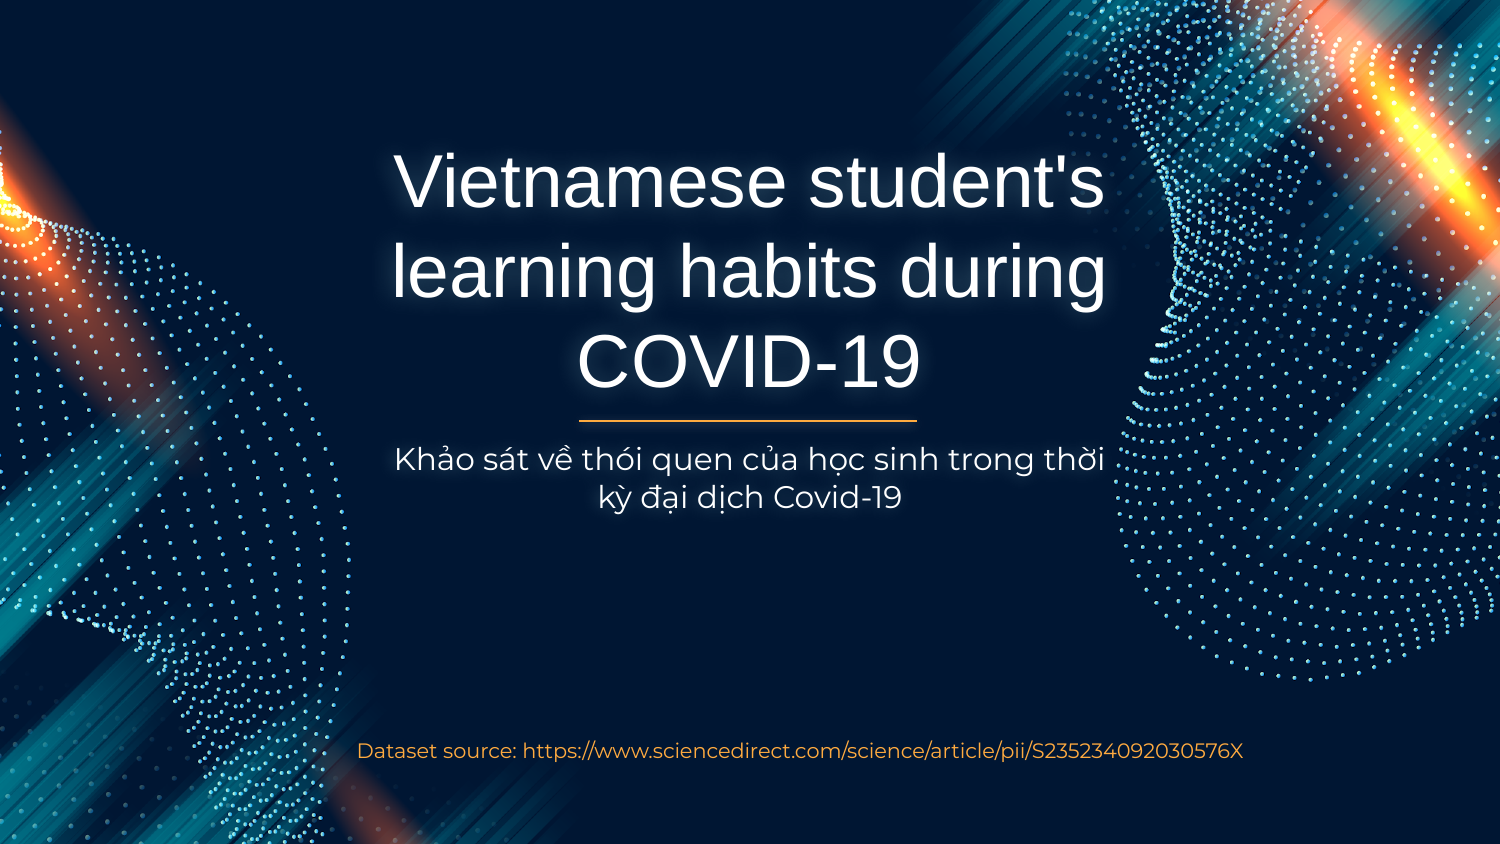

# Vietnamese student's learning habits during COVID-19
Khảo sát về thói quen của học sinh trong thời kỳ đại dịch Covid-19
Dataset source: https://www.sciencedirect.com/science/article/pii/S235234092030576X